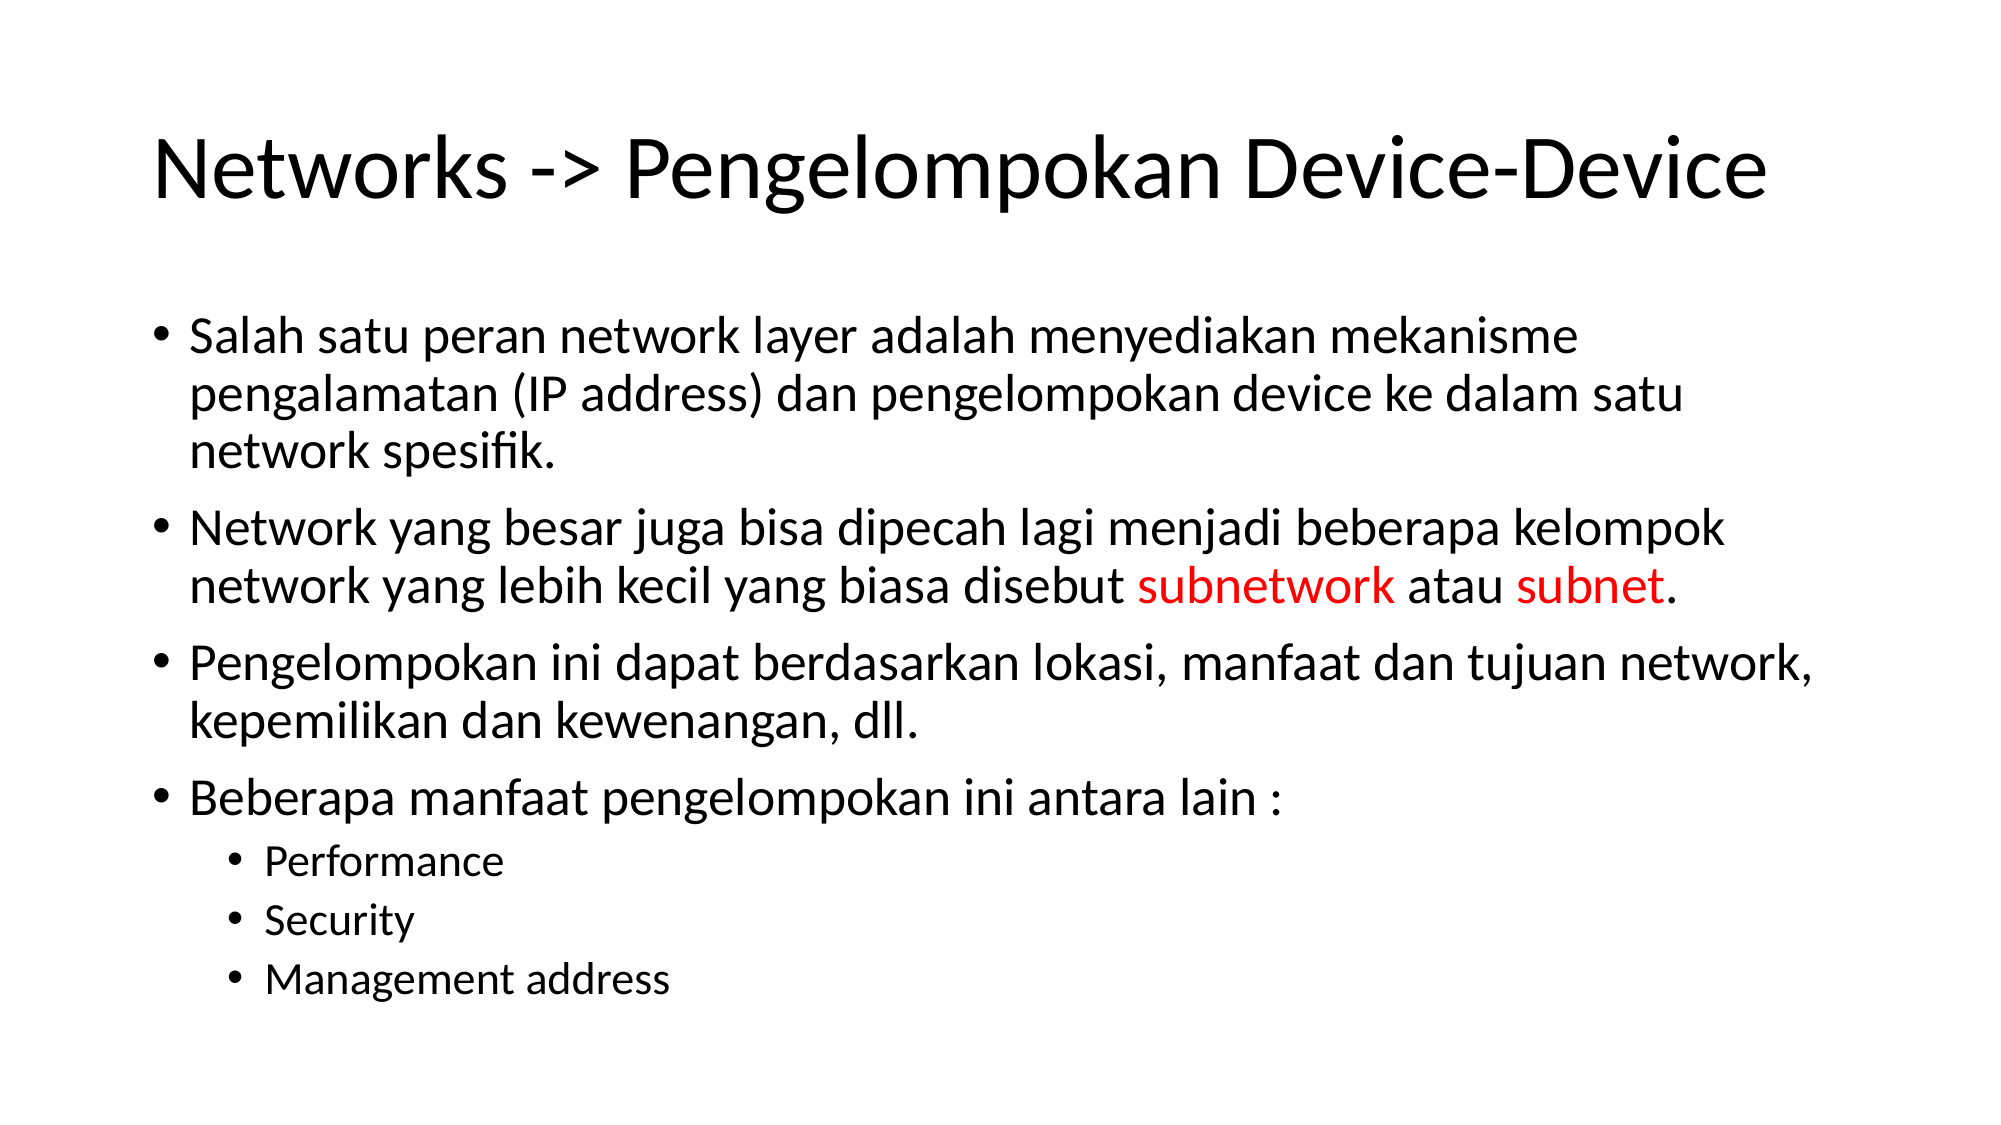

# Networks -> Pengelompokan Device-Device
Salah satu peran network layer adalah menyediakan mekanisme pengalamatan (IP address) dan pengelompokan device ke dalam satu network spesifik.
Network yang besar juga bisa dipecah lagi menjadi beberapa kelompok network yang lebih kecil yang biasa disebut subnetwork atau subnet.
Pengelompokan ini dapat berdasarkan lokasi, manfaat dan tujuan network, kepemilikan dan kewenangan, dll.
Beberapa manfaat pengelompokan ini antara lain :
Performance
Security
Management address